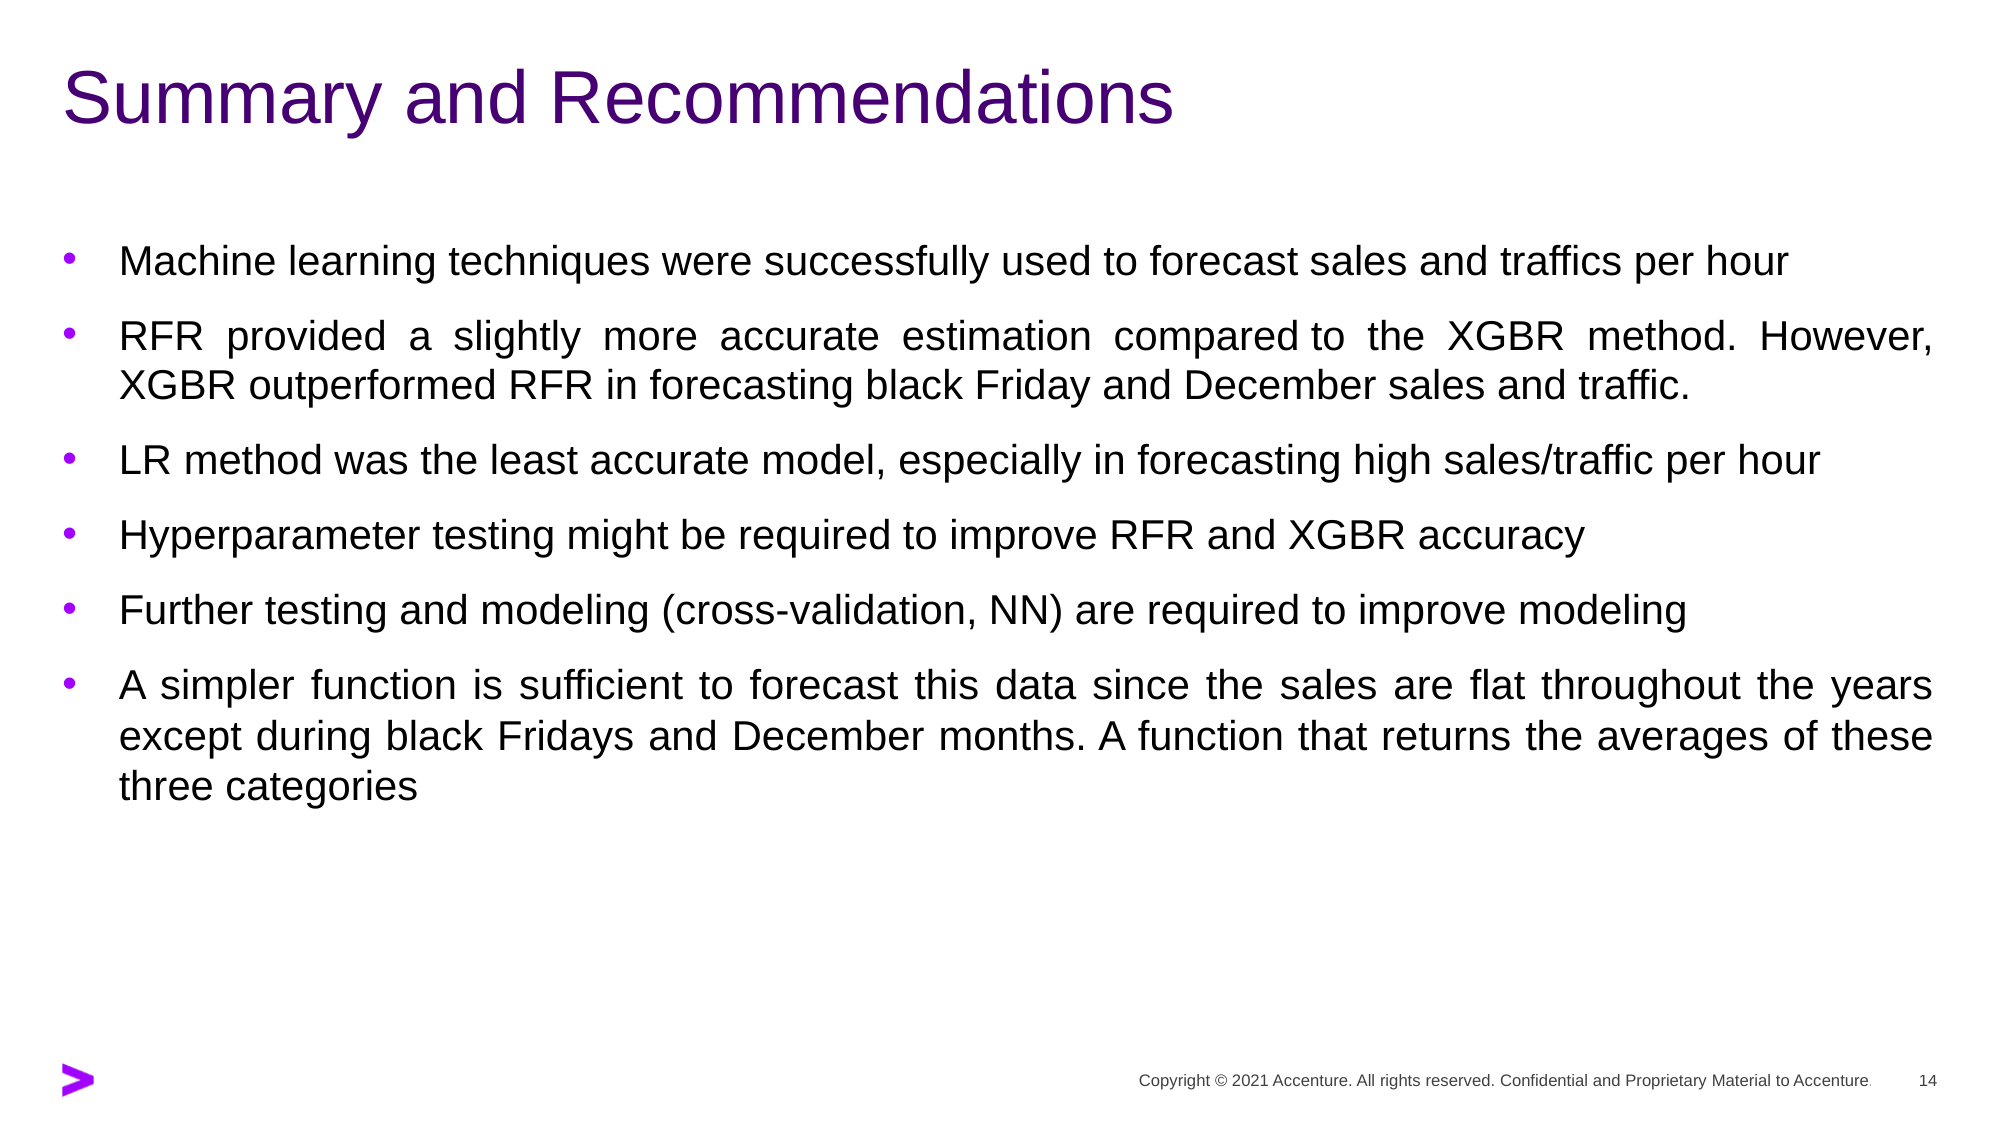

# Summary and Recommendations
Machine learning techniques were successfully used to forecast sales and traffics per hour
RFR provided a slightly more accurate estimation compared to the XGBR method. However, XGBR outperformed RFR in forecasting black Friday and December sales and traffic.
LR method was the least accurate model, especially in forecasting high sales/traffic per hour
Hyperparameter testing might be required to improve RFR and XGBR accuracy
Further testing and modeling (cross-validation, NN) are required to improve modeling
A simpler function is sufficient to forecast this data since the sales are flat throughout the years except during black Fridays and December months. A function that returns the averages of these three categories